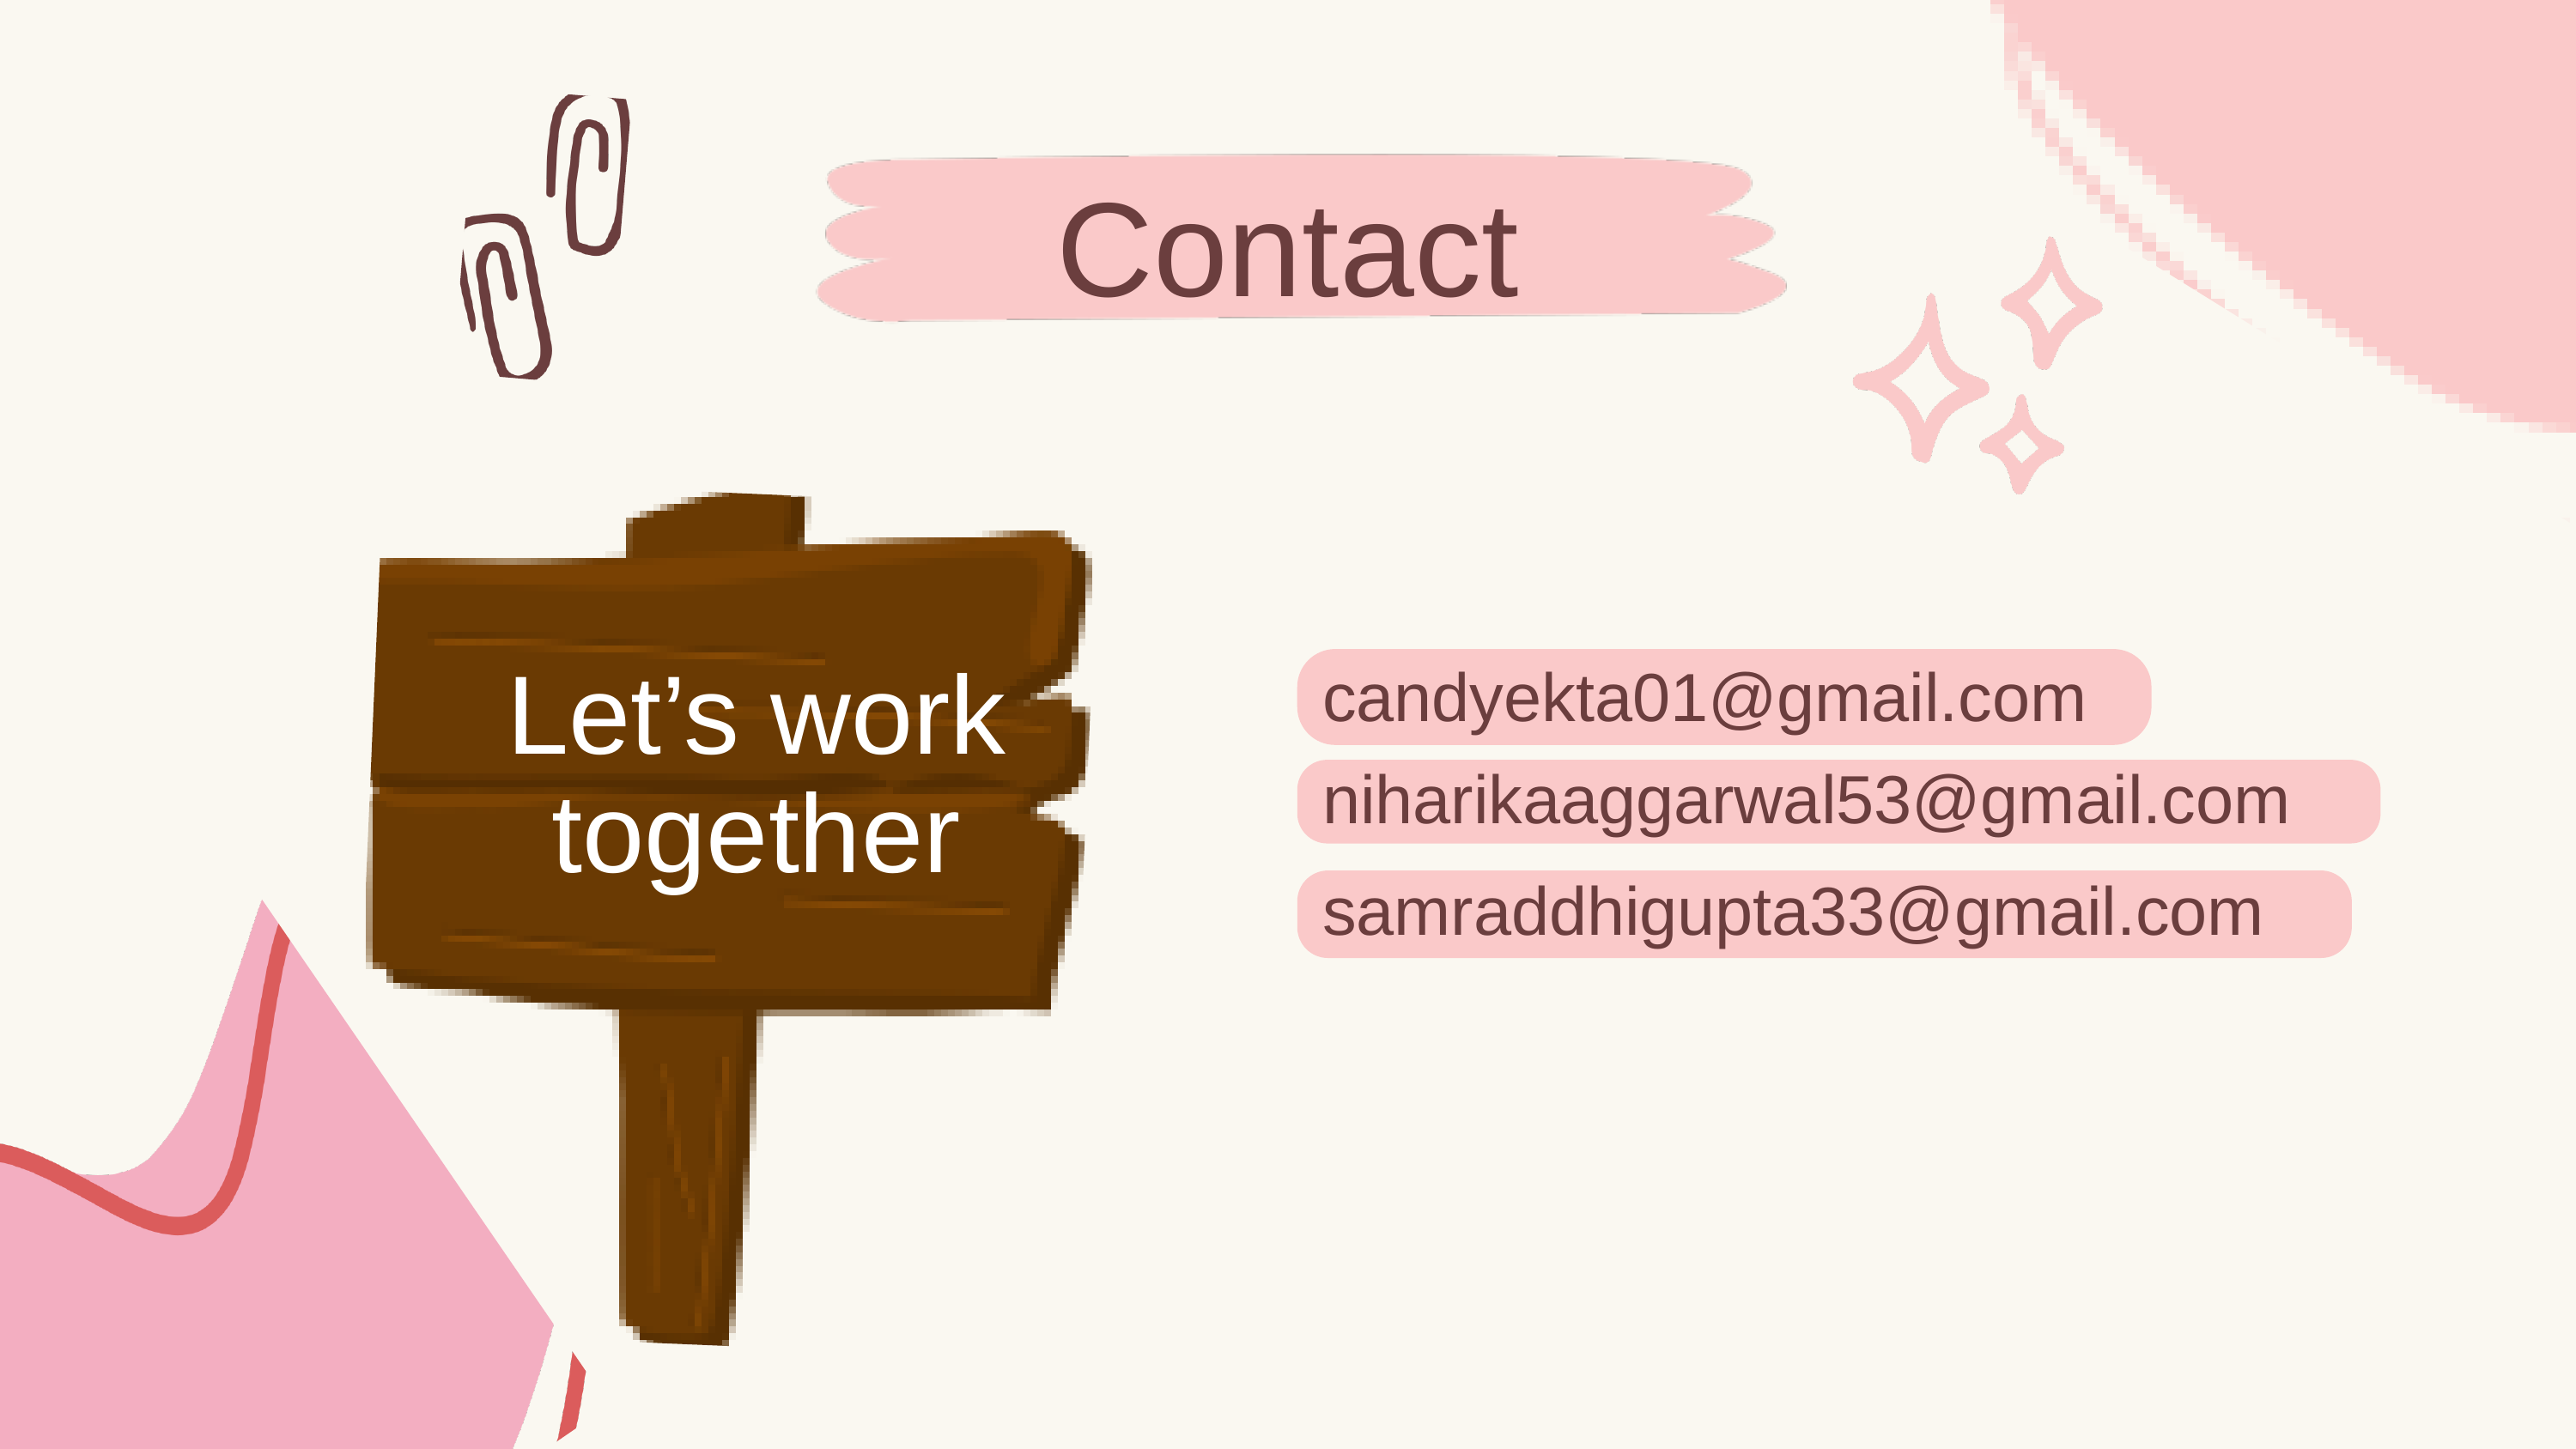

Contact

Let’s work together
candyekta01@gmail.com

niharikaaggarwal53@gmail.com

samraddhigupta33@gmail.com